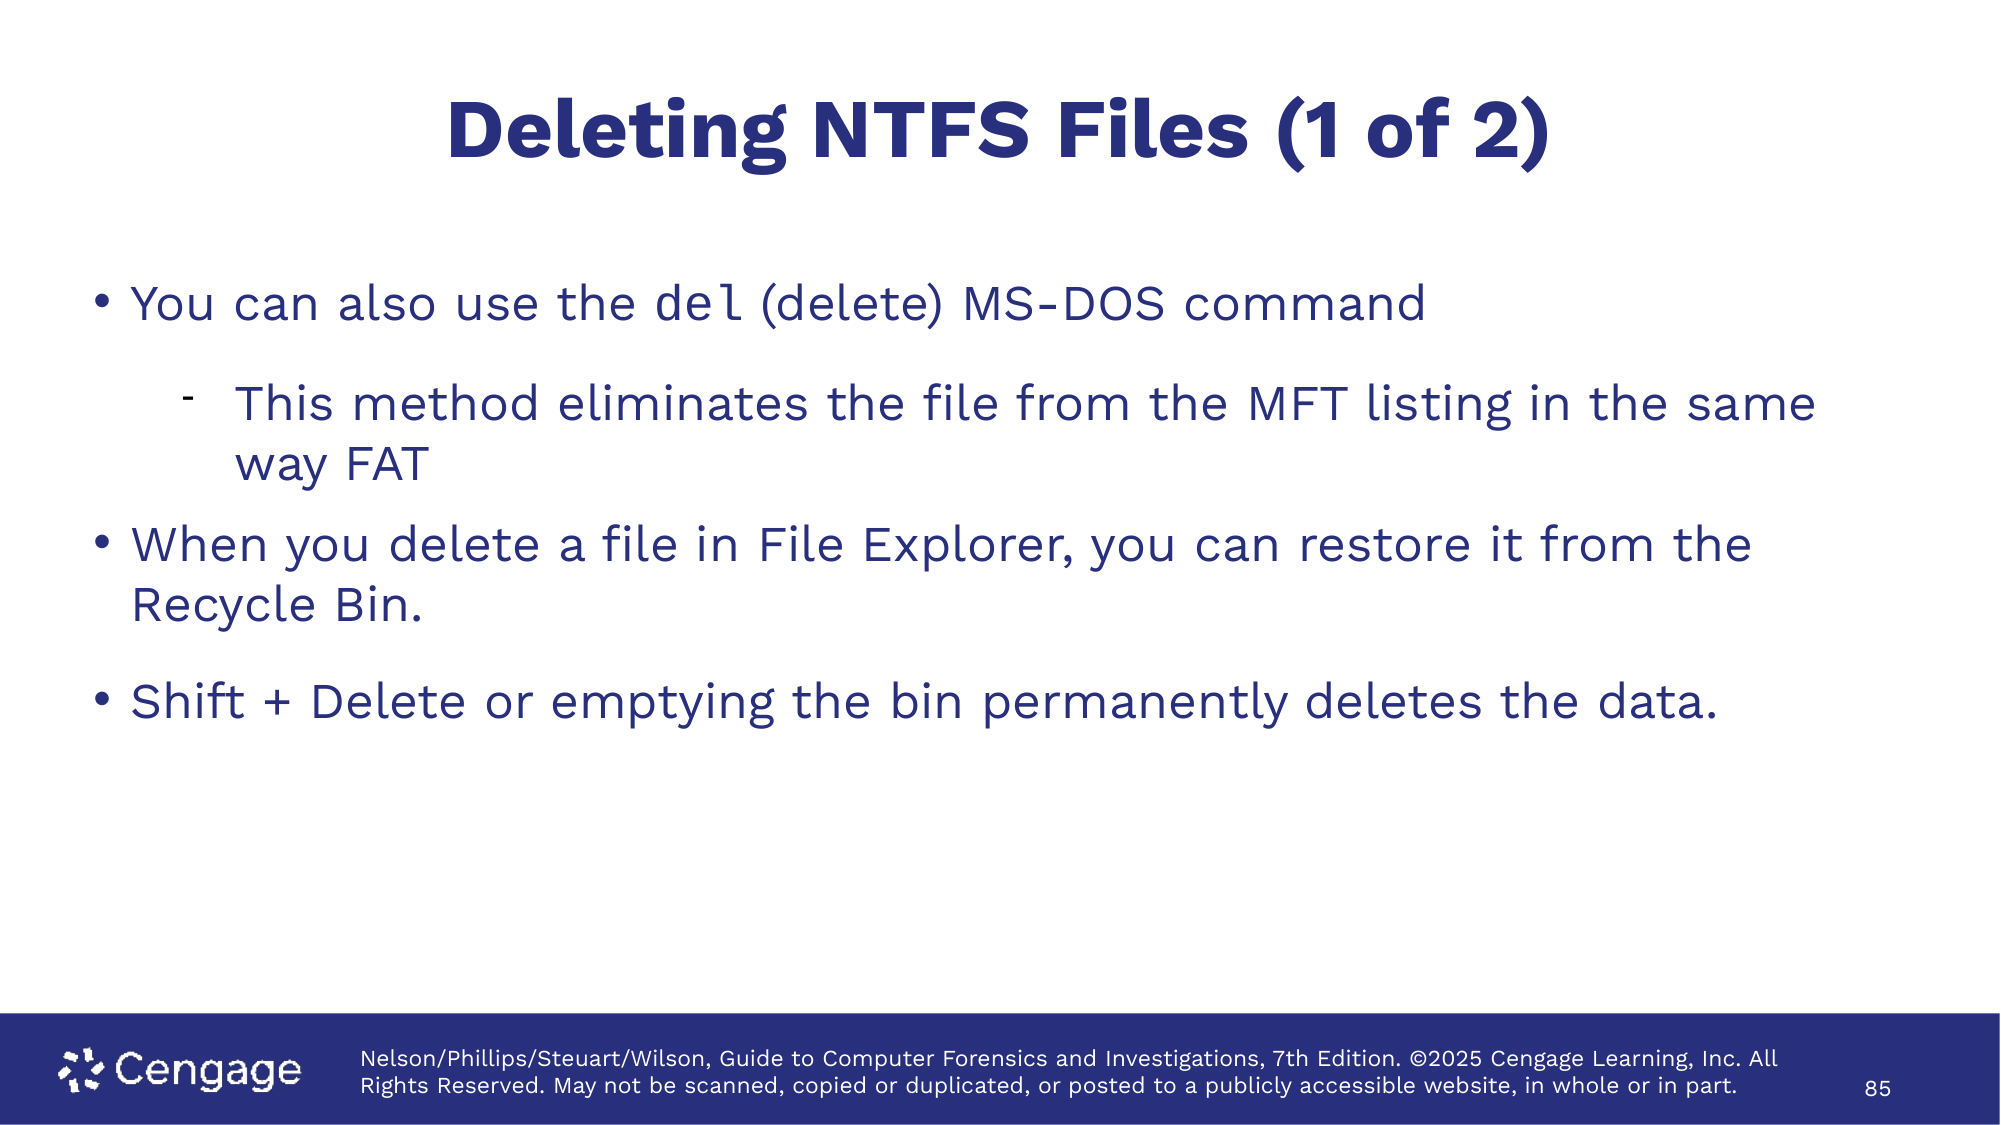

Deleting NTFS Files (1 of 2)
# You can also use the del (delete) MS-DOS command
This method eliminates the file from the MFT listing in the same way FAT
When you delete a file in File Explorer, you can restore it from the Recycle Bin.
Shift + Delete or emptying the bin permanently deletes the data.